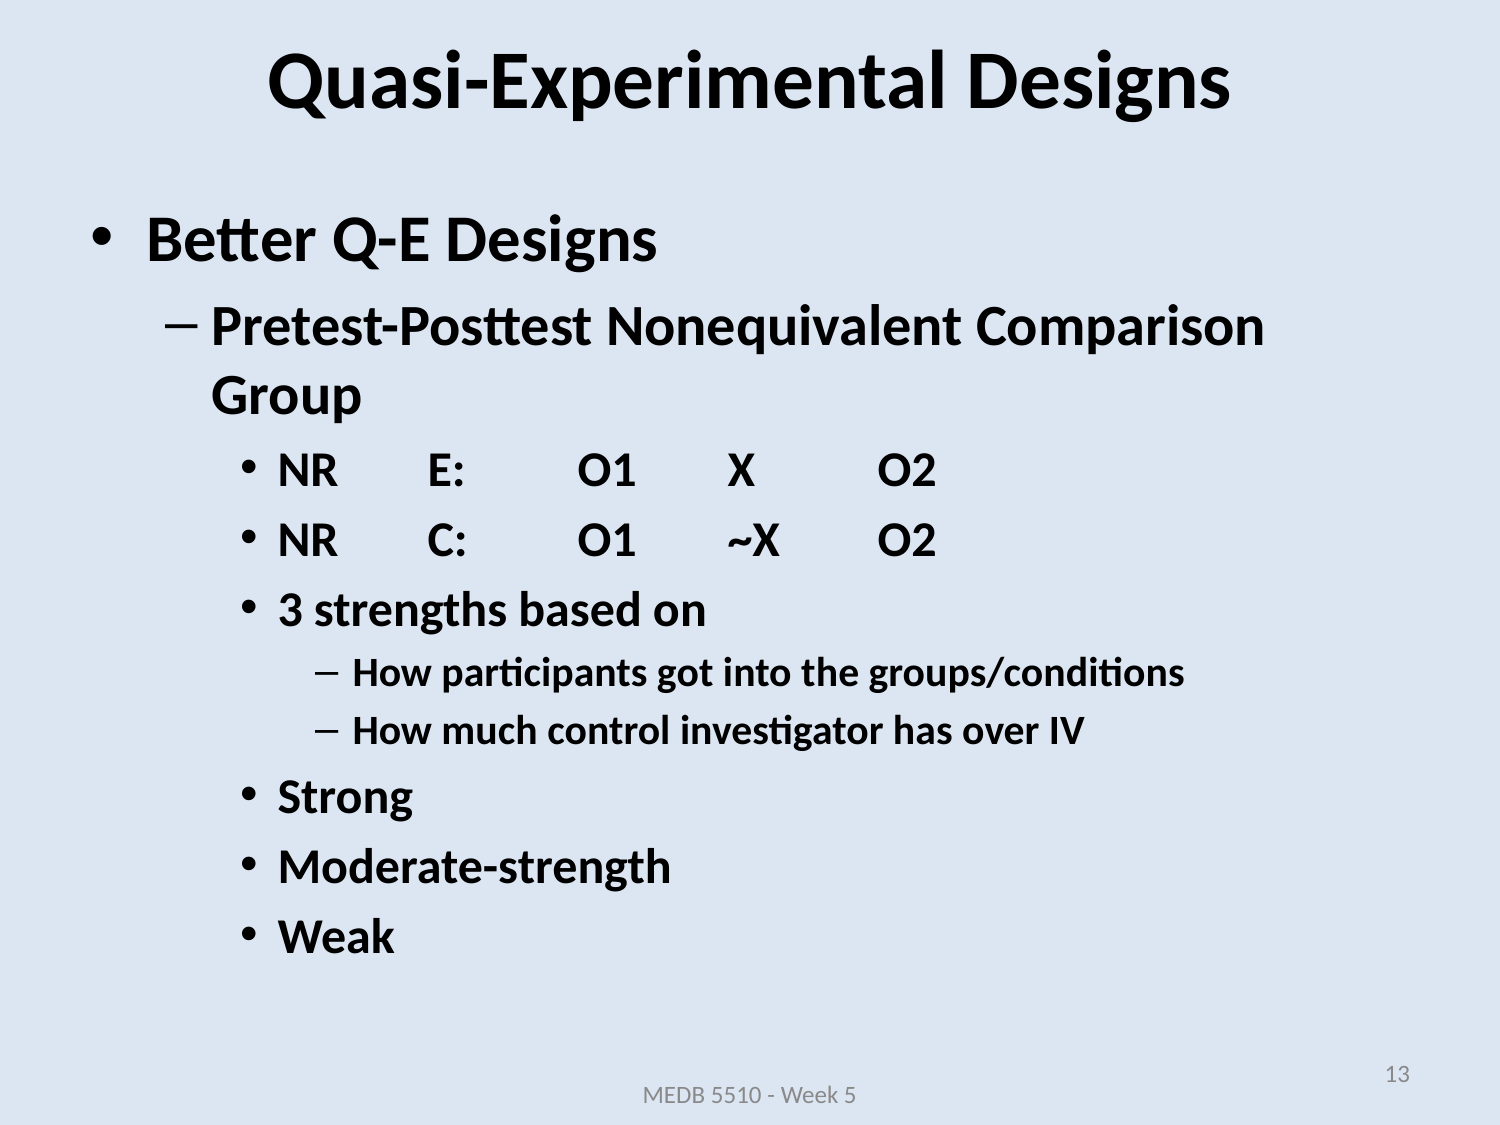

Quasi-Experimental Designs
Better Q-E Designs
Pretest-Posttest Nonequivalent Comparison Group
NR	E:	O1	X	O2
NR	C:	O1	~X	O2
3 strengths based on
How participants got into the groups/conditions
How much control investigator has over IV
Strong
Moderate-strength
Weak

13
MEDB 5510 - Week 5